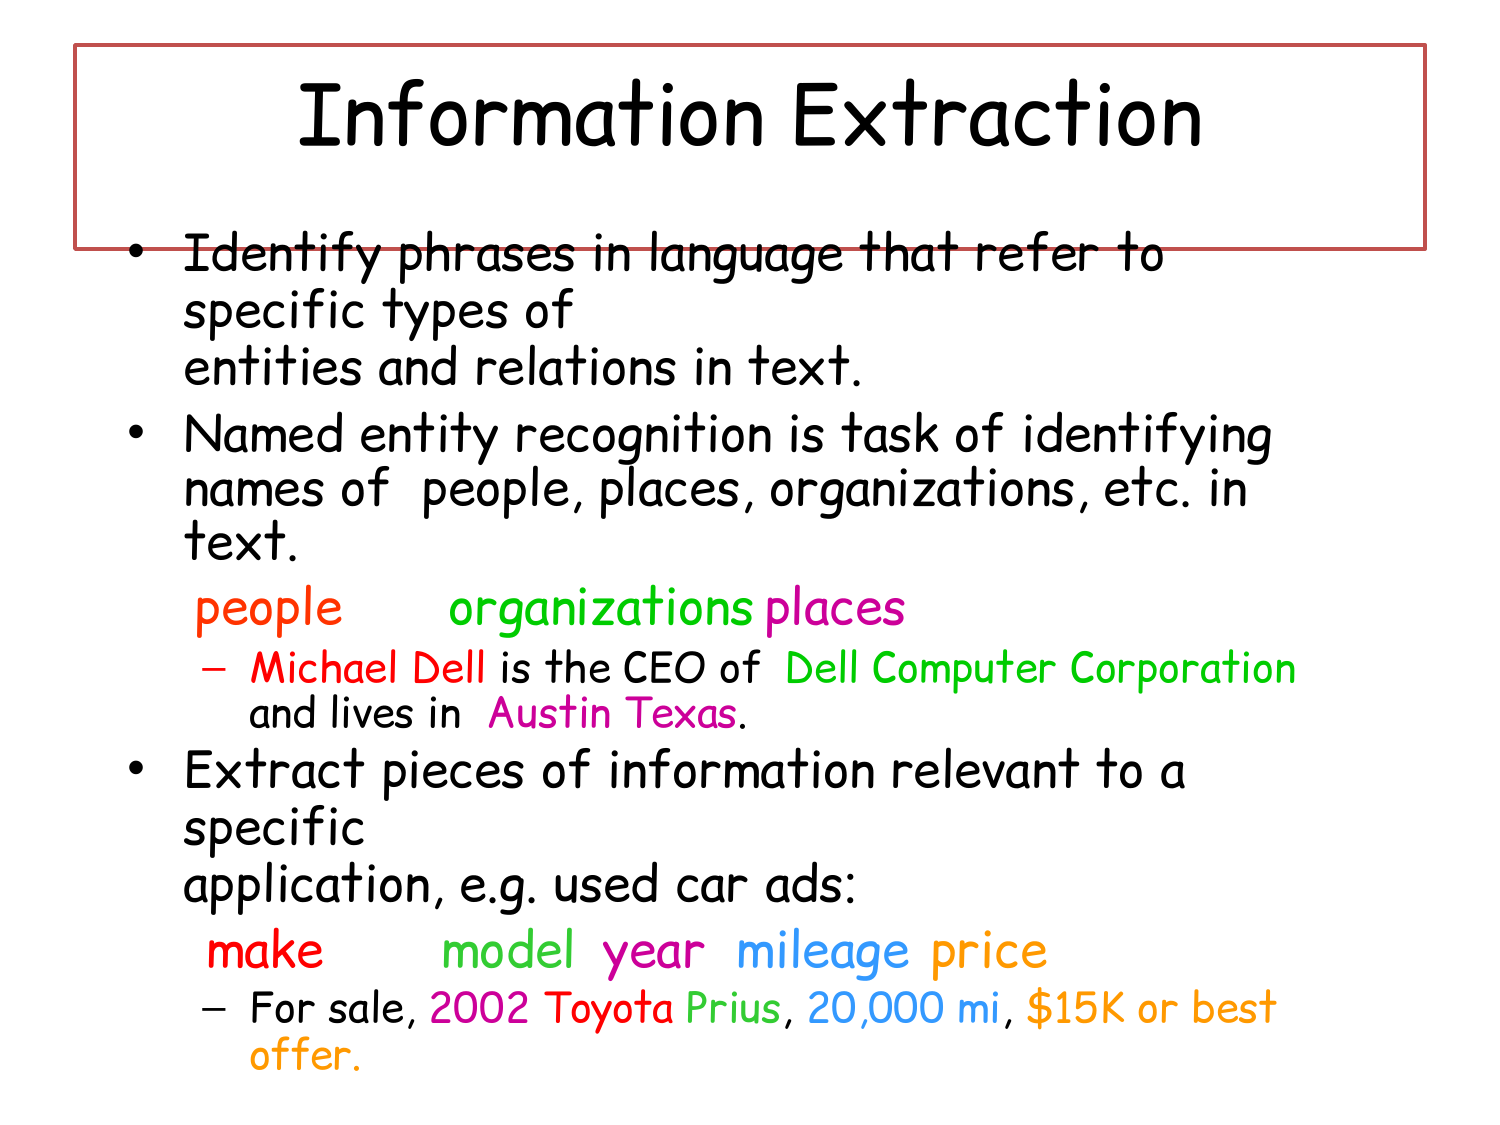

# Information Extraction
Identify phrases in language that refer to specific types of
entities and relations in text.
Named entity recognition is task of identifying names of  people, places, organizations, etc. in text.
people	organizations	places
Michael Dell is the CEO of Dell Computer Corporation and lives in  Austin Texas.
Extract pieces of information relevant to a specific
application, e.g. used car ads:
make	model	year	mileage	price
For sale, 2002 Toyota Prius, 20,000 mi, $15K or best offer.